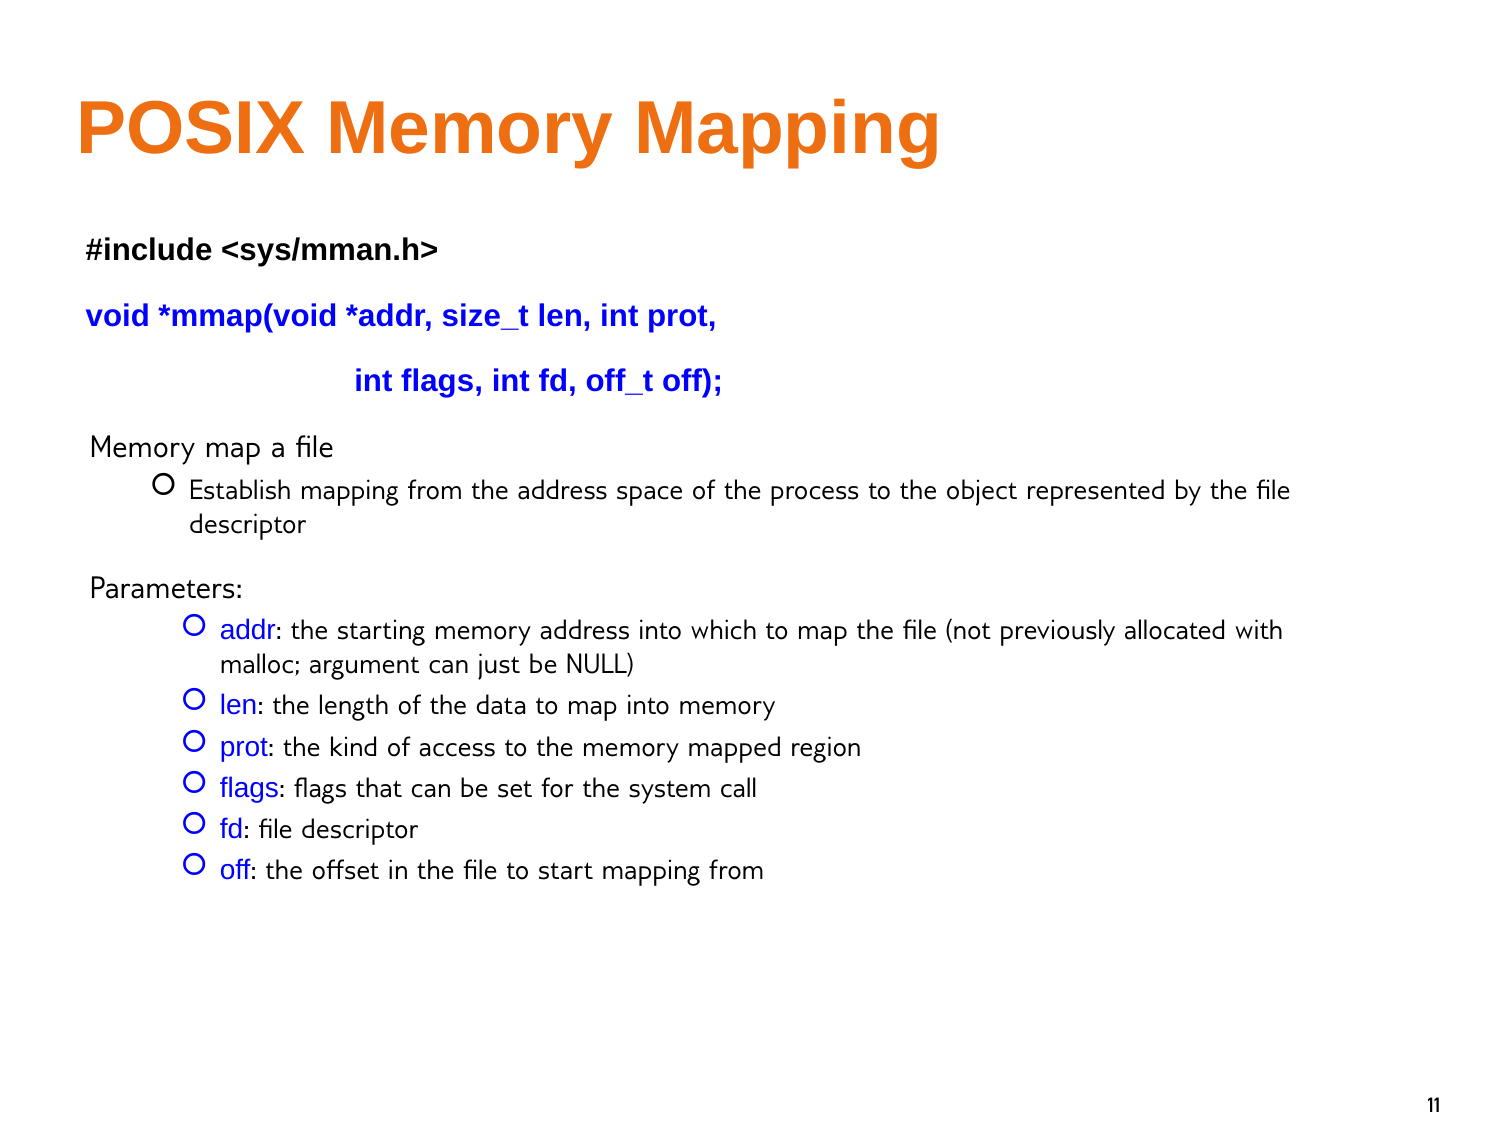

# POSIX Memory Mapping
#include <sys/mman.h>
void *mmap(void *addr, size_t len, int prot,
		     int flags, int fd, off_t off);
Memory map a file
Establish mapping from the address space of the process to the object represented by the file descriptor
Parameters:
addr: the starting memory address into which to map the file (not previously allocated with malloc; argument can just be NULL)
len: the length of the data to map into memory
prot: the kind of access to the memory mapped region
flags: flags that can be set for the system call
fd: file descriptor
off: the offset in the file to start mapping from